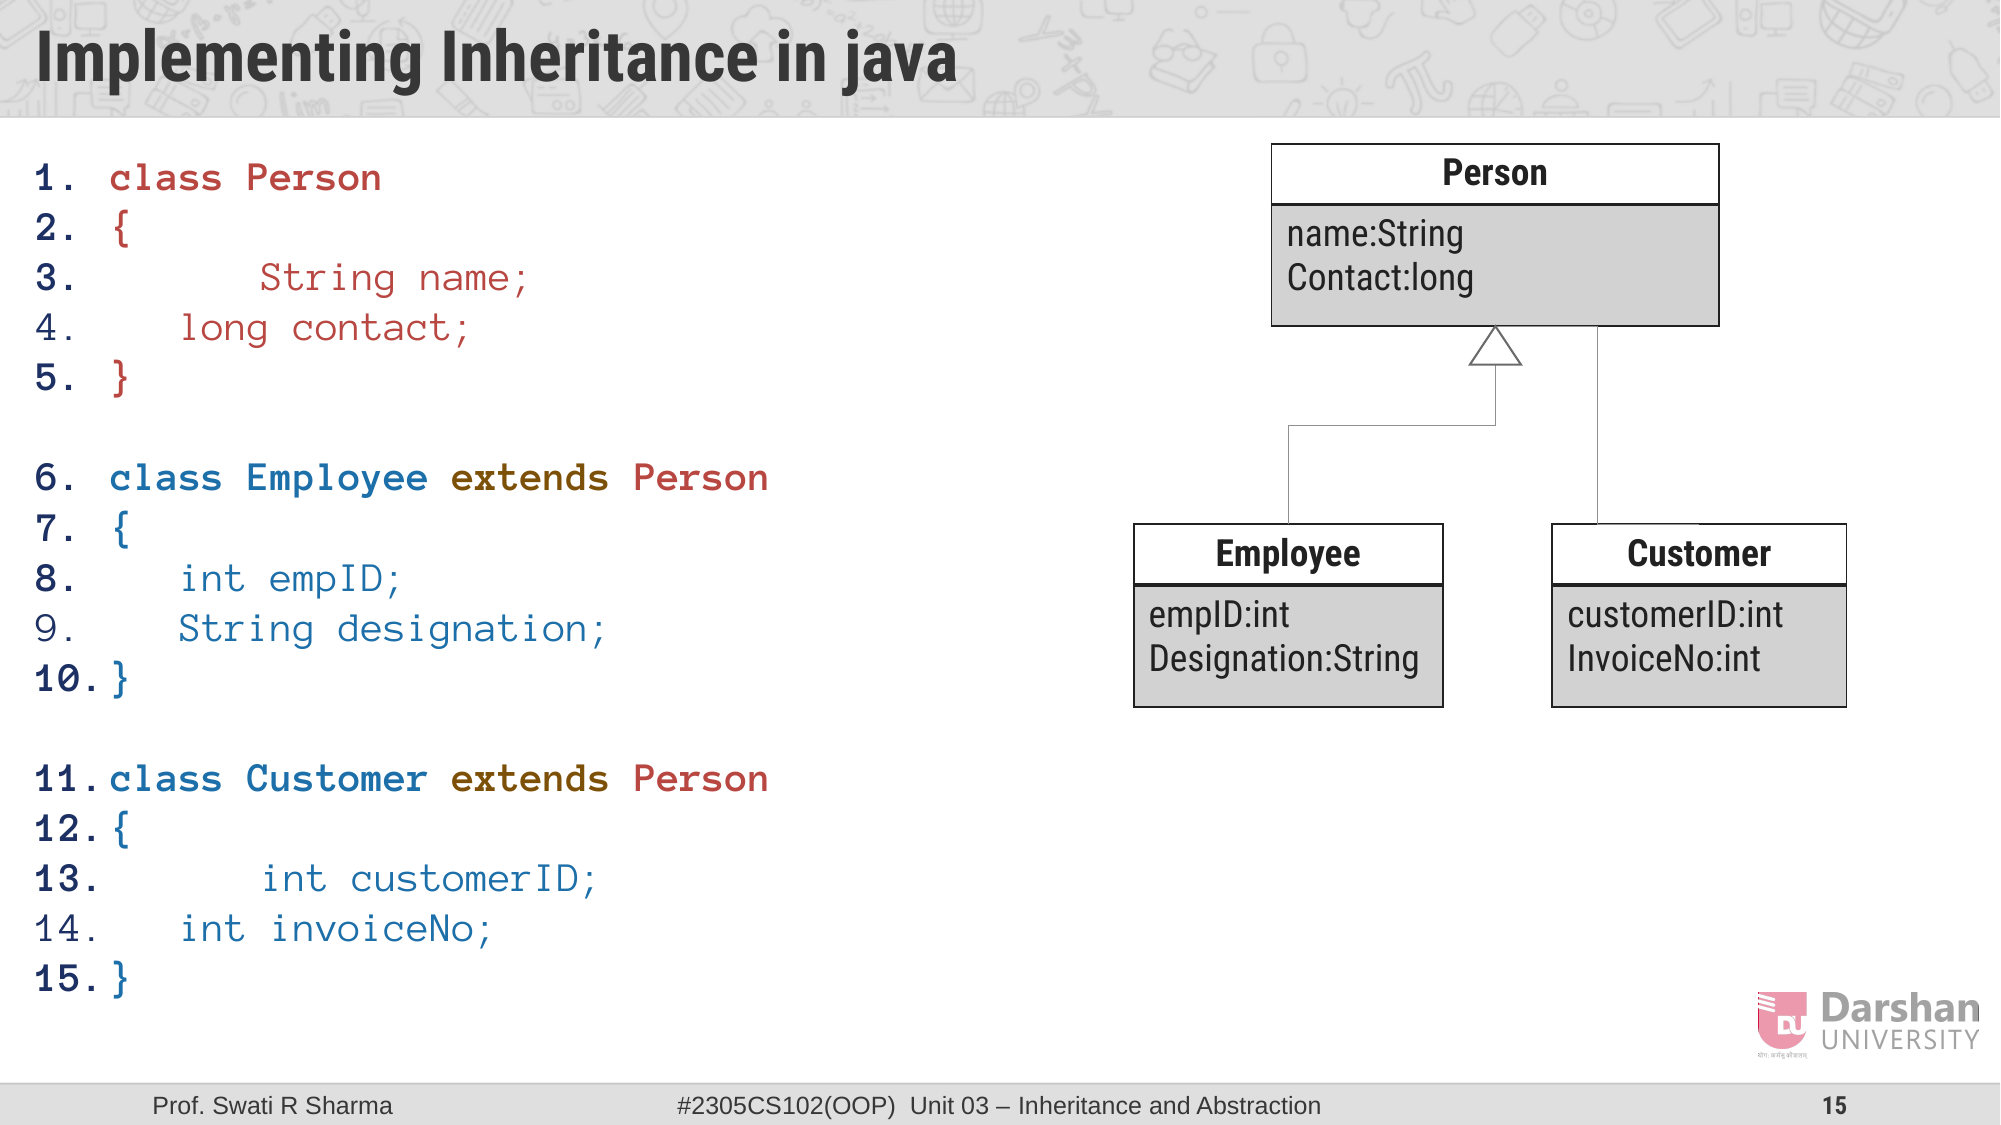

# Implementing Inheritance in java
class Person
{
	String name;
   long contact;
}

class Employee extends Person
{
   int empID;
   String designation;
}

class Customer extends Person
{
	int customerID;
   int invoiceNo;
}

| Person |
| --- |
| name:String Contact:long |

| Employee |
| --- |
| empID:int Designation:String |
| Customer |
| --- |
| customerID:int InvoiceNo:int |